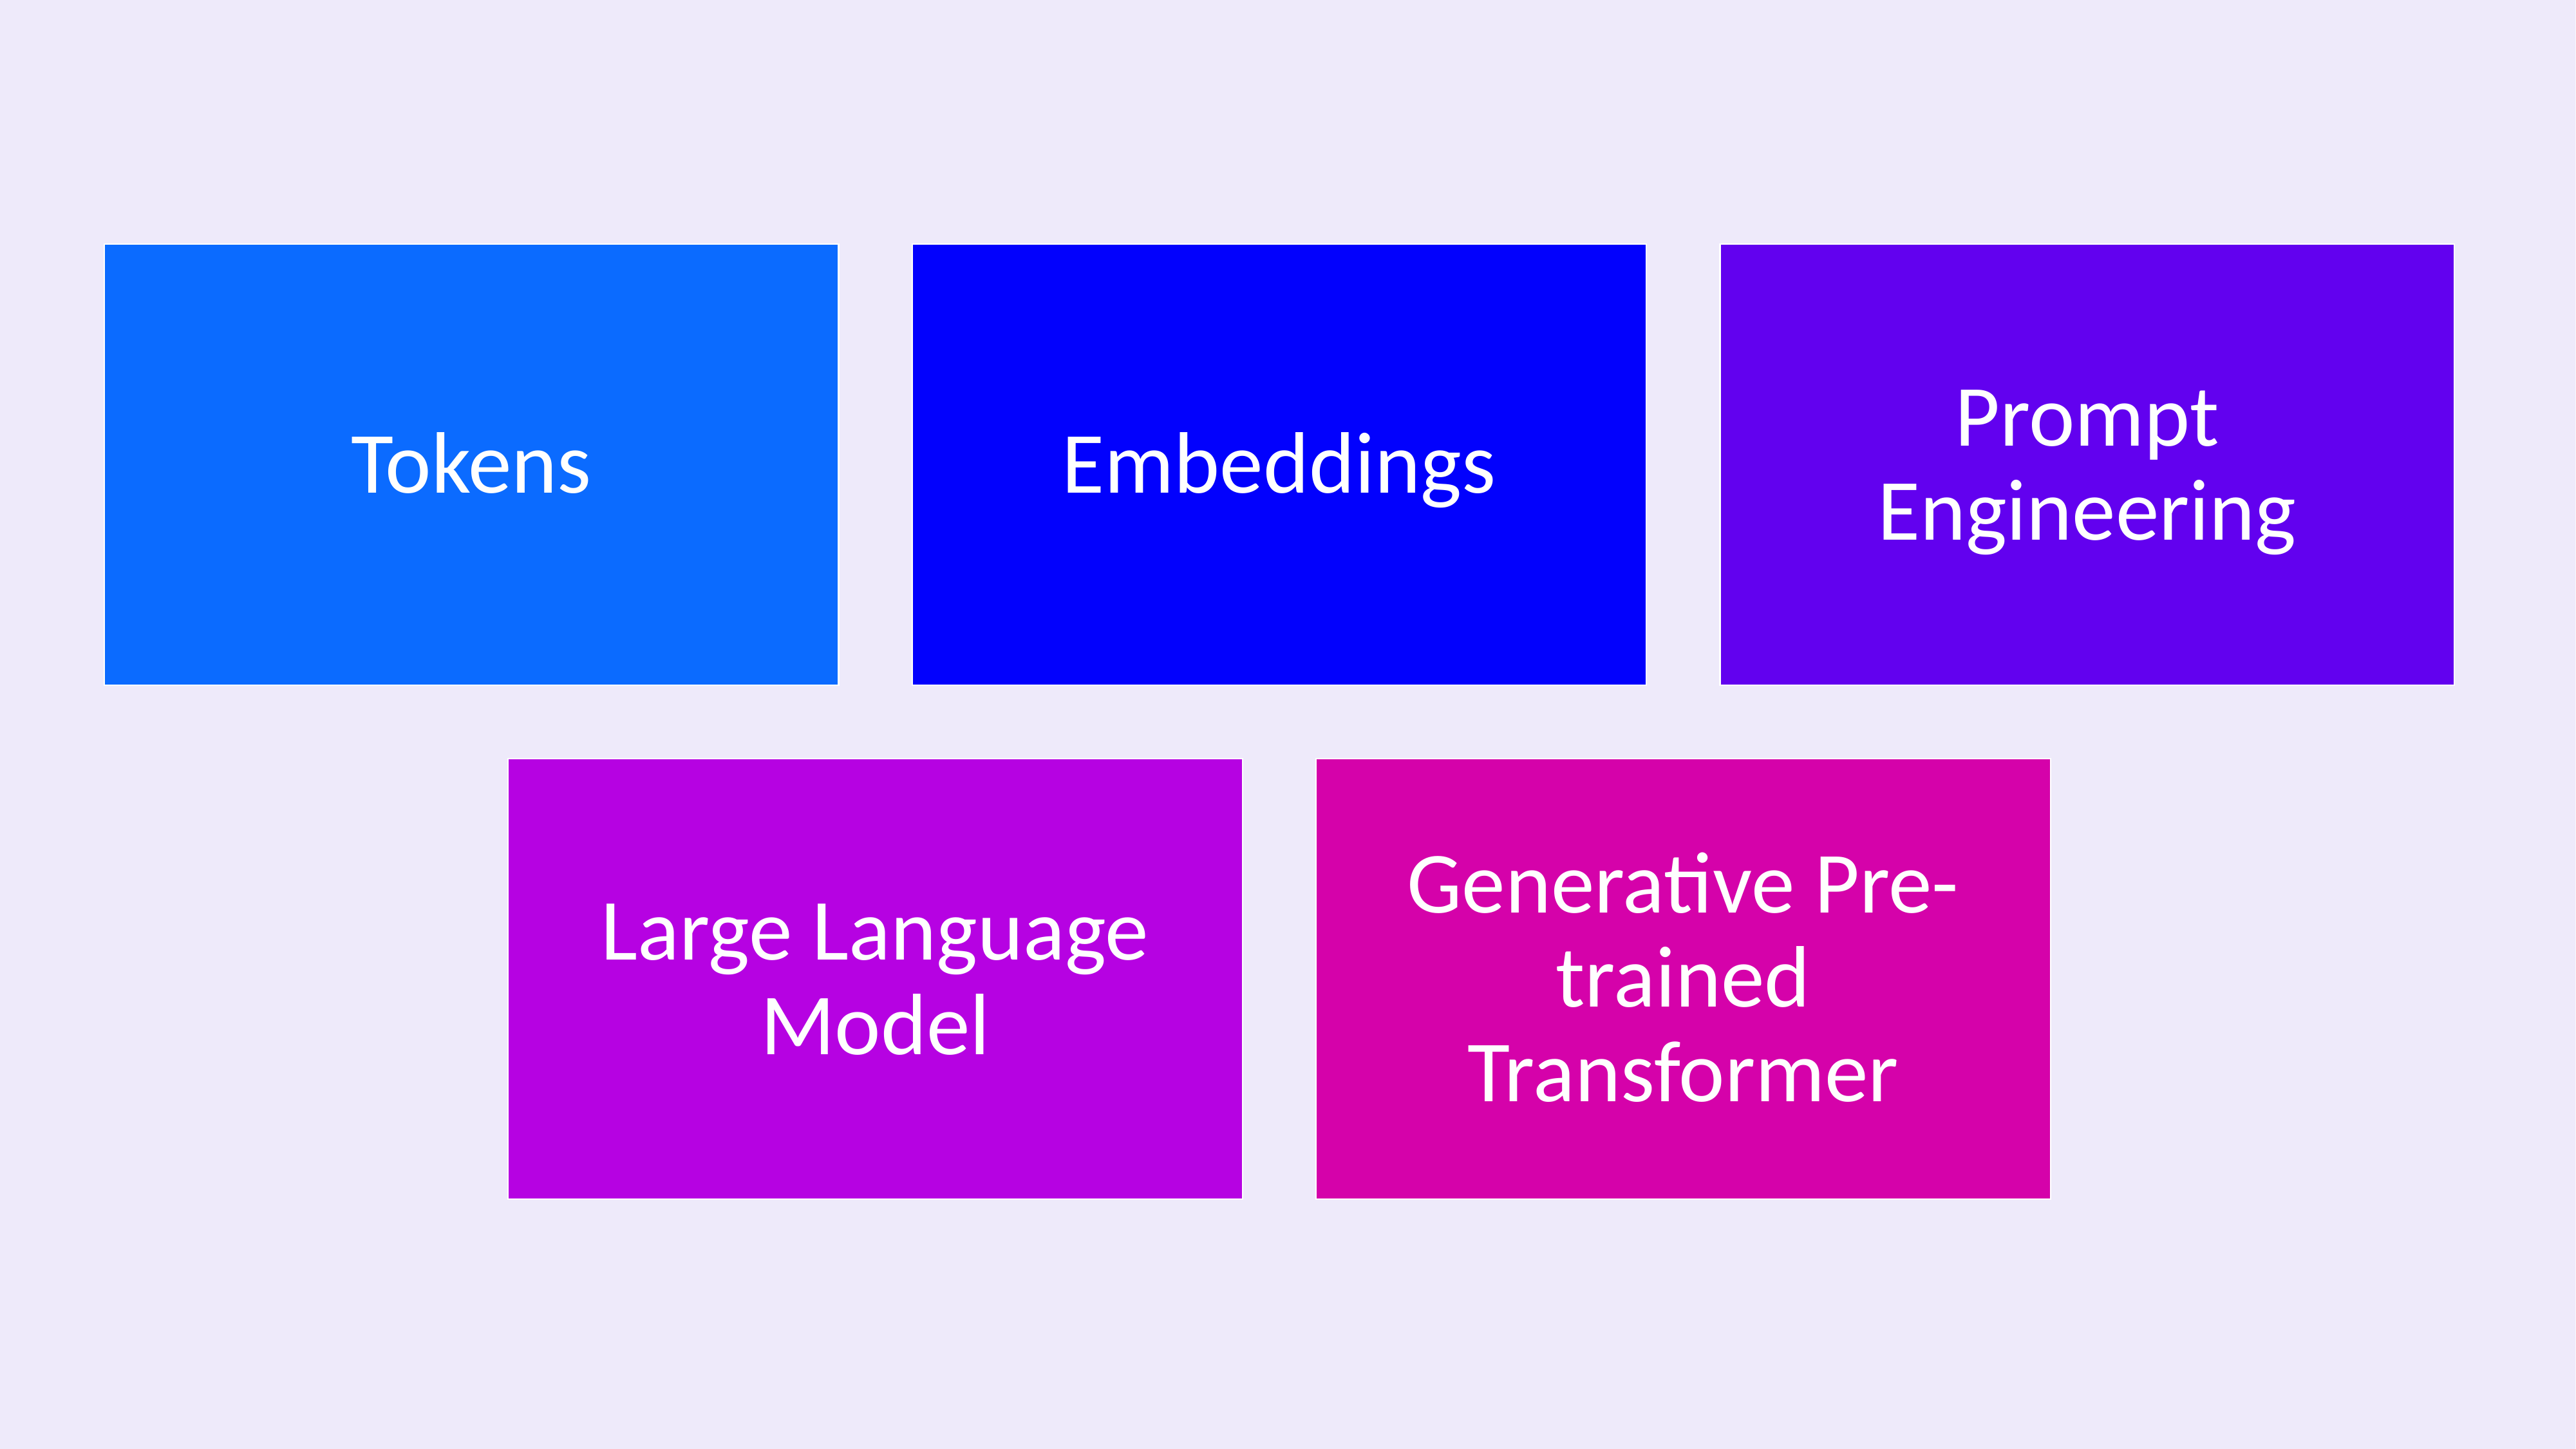

Tokens
Embeddings
Prompt Engineering
Large Language Model
Generative Pre-trained Transformer